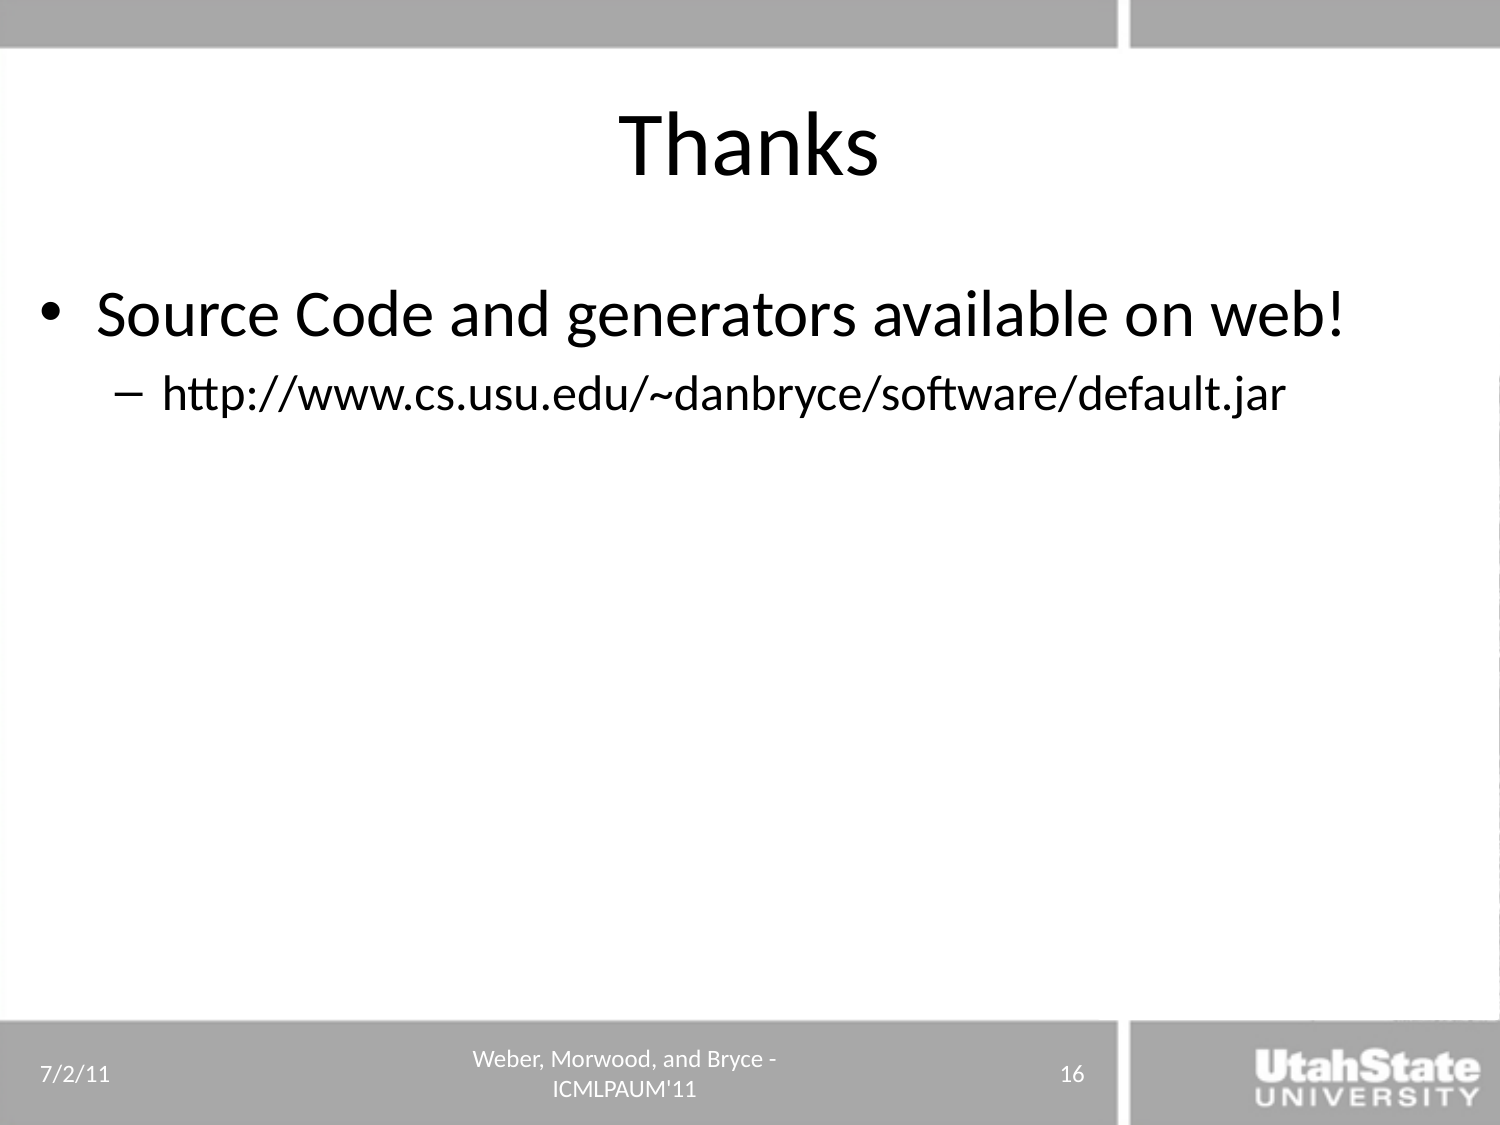

# Thanks
Source Code and generators available on web!
http://www.cs.usu.edu/~danbryce/software/default.jar
7/2/11
Weber, Morwood, and Bryce - ICMLPAUM'11
16